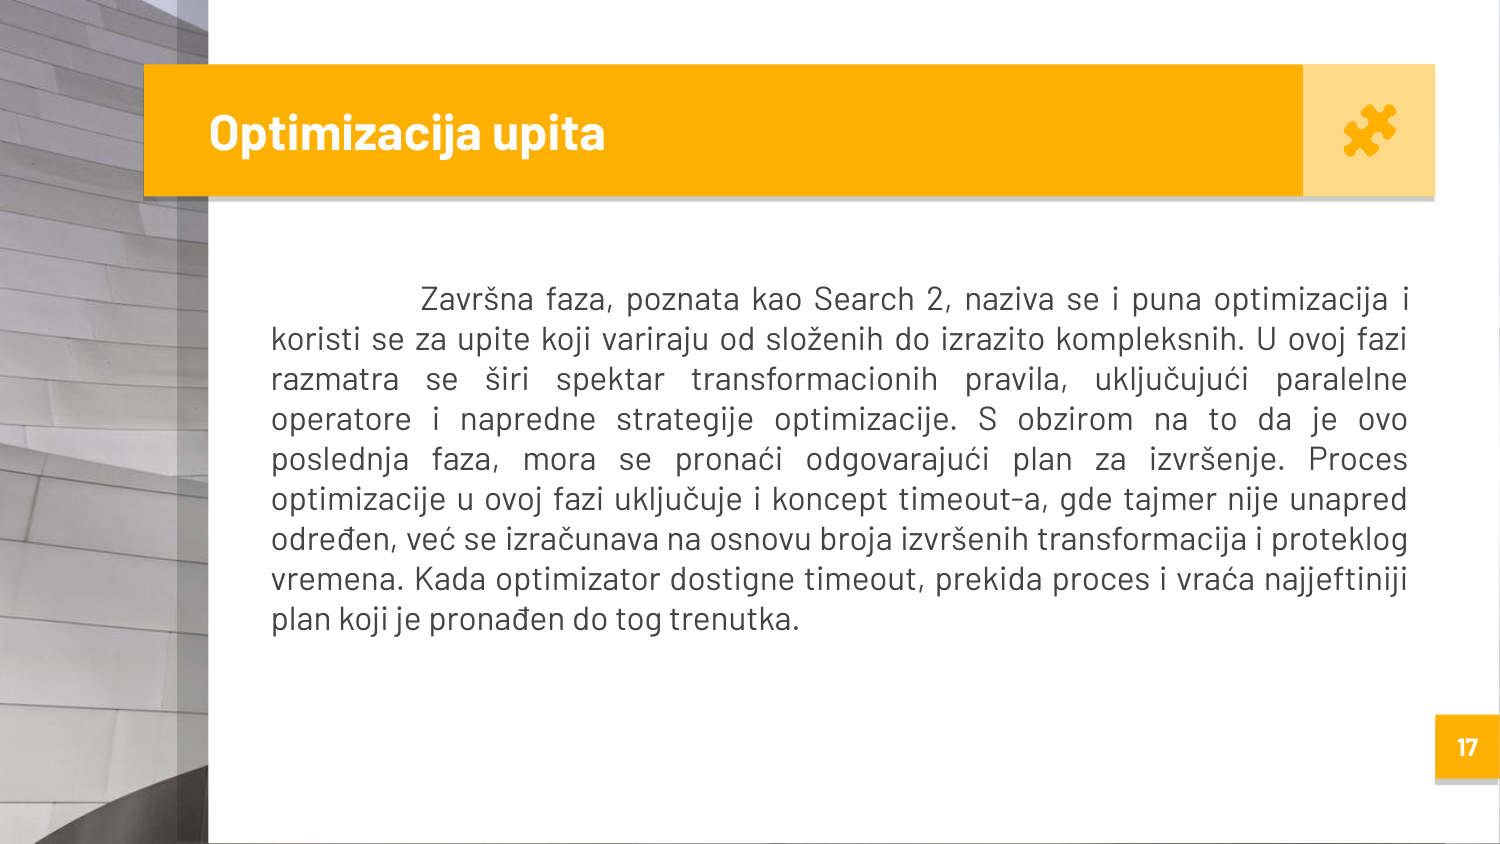

Optimizacija upita

	Završna faza, poznata kao Search 2, naziva se i puna optimizacija i koristi se za upite koji variraju od složenih do izrazito kompleksnih. U ovoj fazi razmatra se širi spektar transformacionih pravila, uključujući paralelne operatore i napredne strategije optimizacije. S obzirom na to da je ovo poslednja faza, mora se pronaći odgovarajući plan za izvršenje. Proces optimizacije u ovoj fazi uključuje i koncept timeout-a, gde tajmer nije unapred određen, već se izračunava na osnovu broja izvršenih transformacija i proteklog vremena. Kada optimizator dostigne timeout, prekida proces i vraća najjeftiniji plan koji je pronađen do tog trenutka.
17